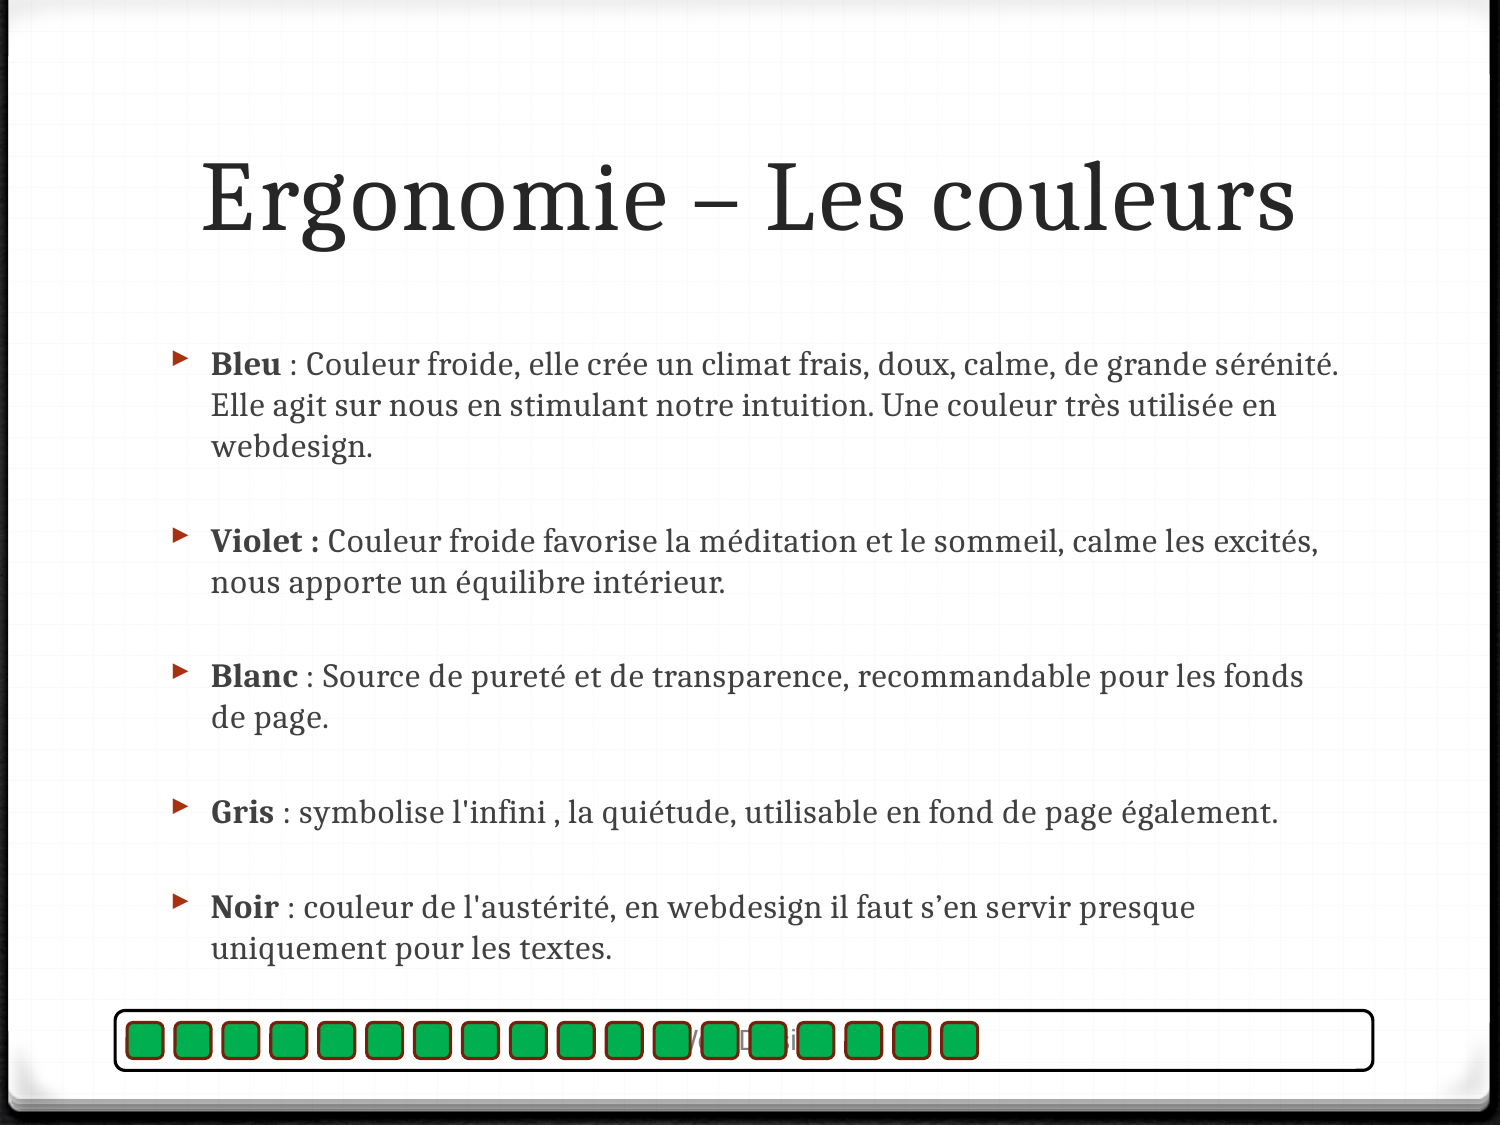

# Ergonomie – Les couleurs
Bleu : Couleur froide, elle crée un climat frais, doux, calme, de grande sérénité. Elle agit sur nous en stimulant notre intuition. Une couleur très utilisée en webdesign.

Violet : Couleur froide favorise la méditation et le sommeil, calme les excités, nous apporte un équilibre intérieur.

Blanc : Source de pureté et de transparence, recommandable pour les fonds de page.

Gris : symbolise l'infini , la quiétude, utilisable en fond de page également.

Noir : couleur de l'austérité, en webdesign il faut s’en servir presque uniquement pour les textes.
Web Design